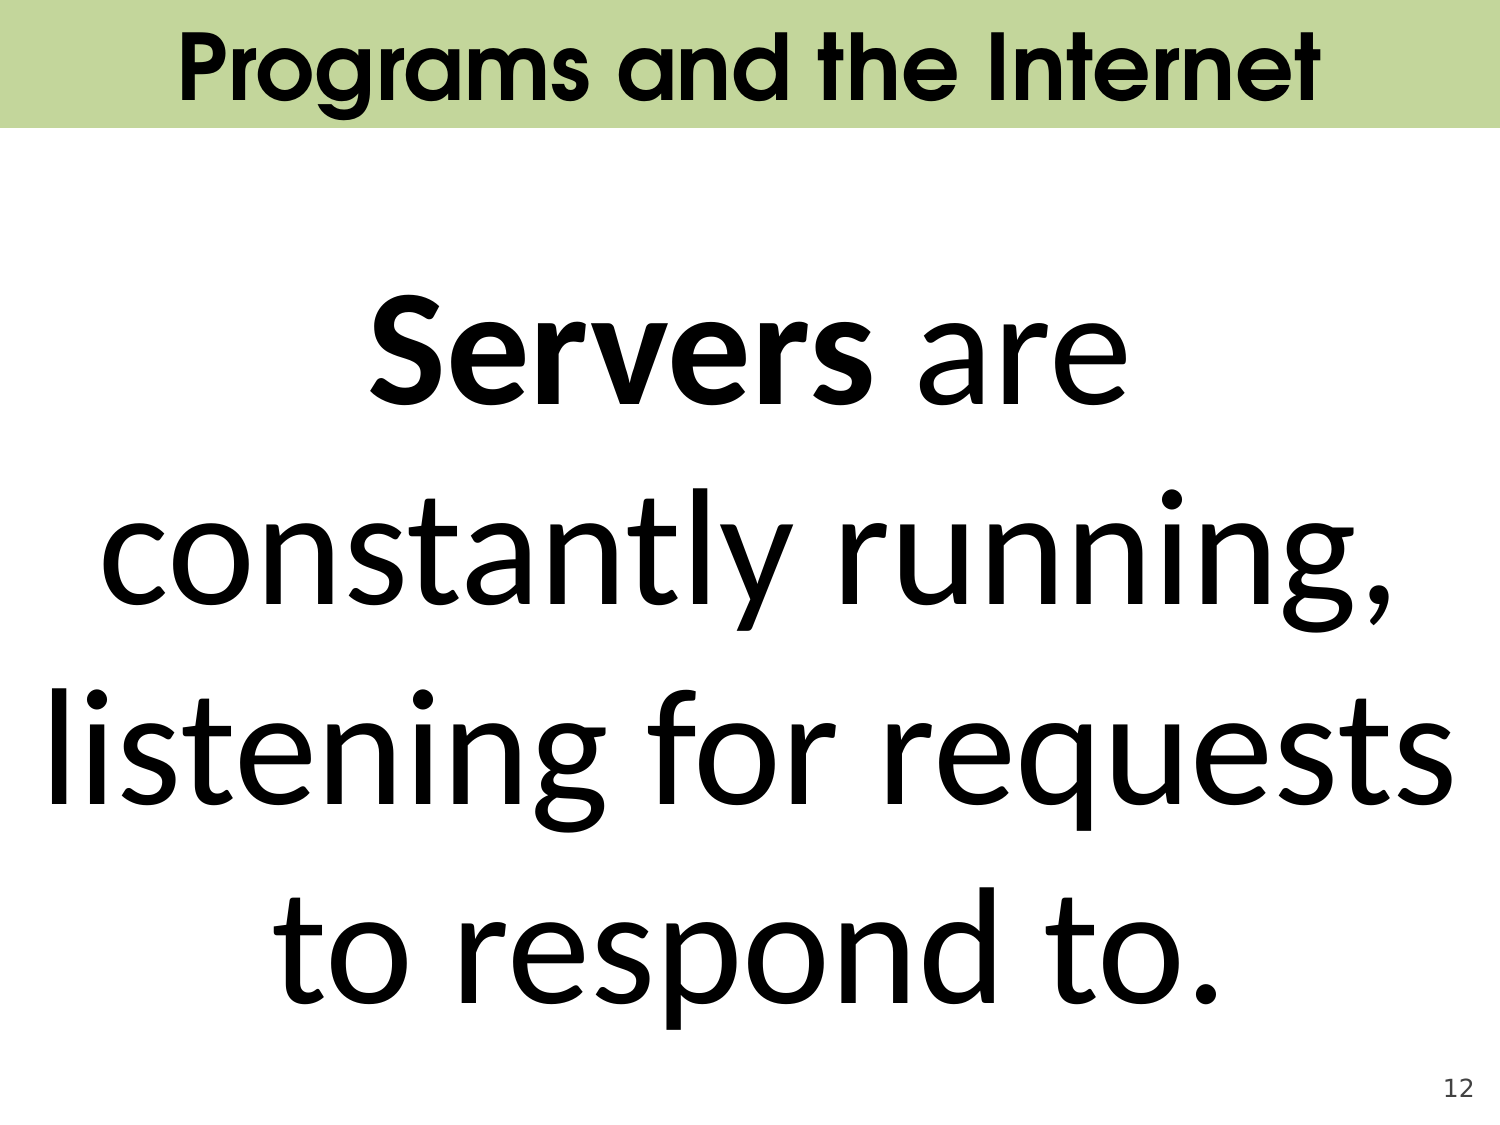

# Programs and the Internet
Servers are constantly running, listening for requests to respond to.